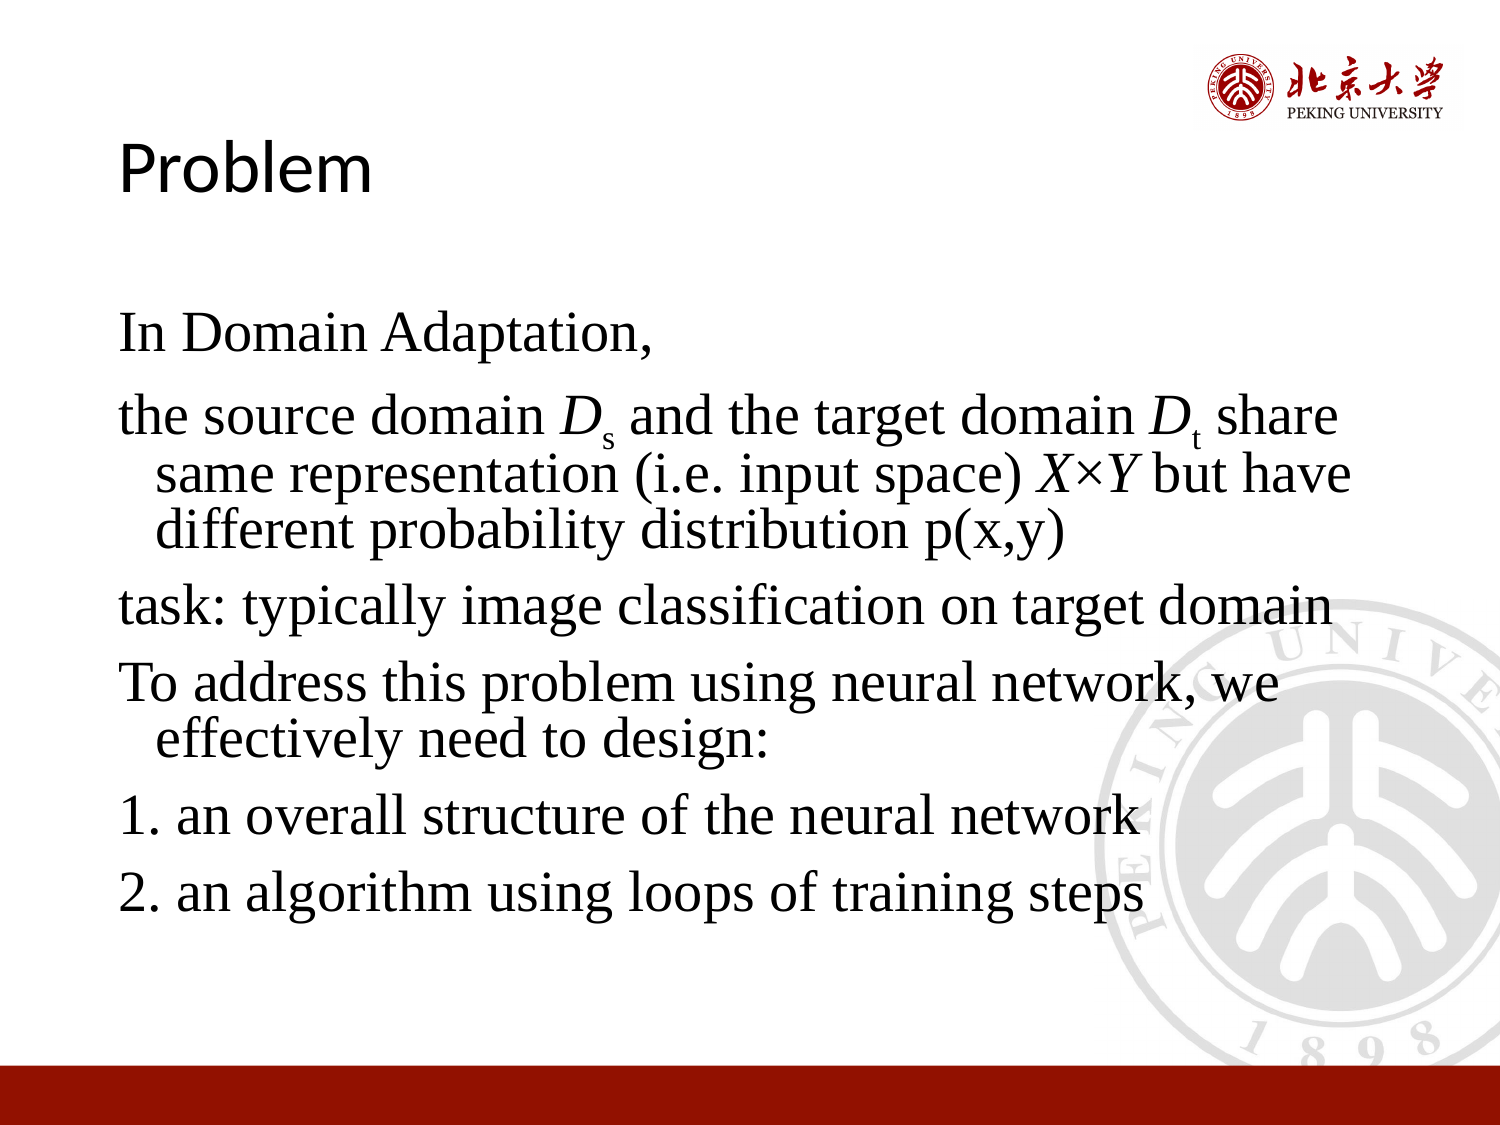

# Problem
In Domain Adaptation,
the source domain Ds and the target domain Dt share same representation (i.e. input space) X×Y but have different probability distribution p(x,y)
task: typically image classification on target domain
To address this problem using neural network, we effectively need to design:
1. an overall structure of the neural network
2. an algorithm using loops of training steps